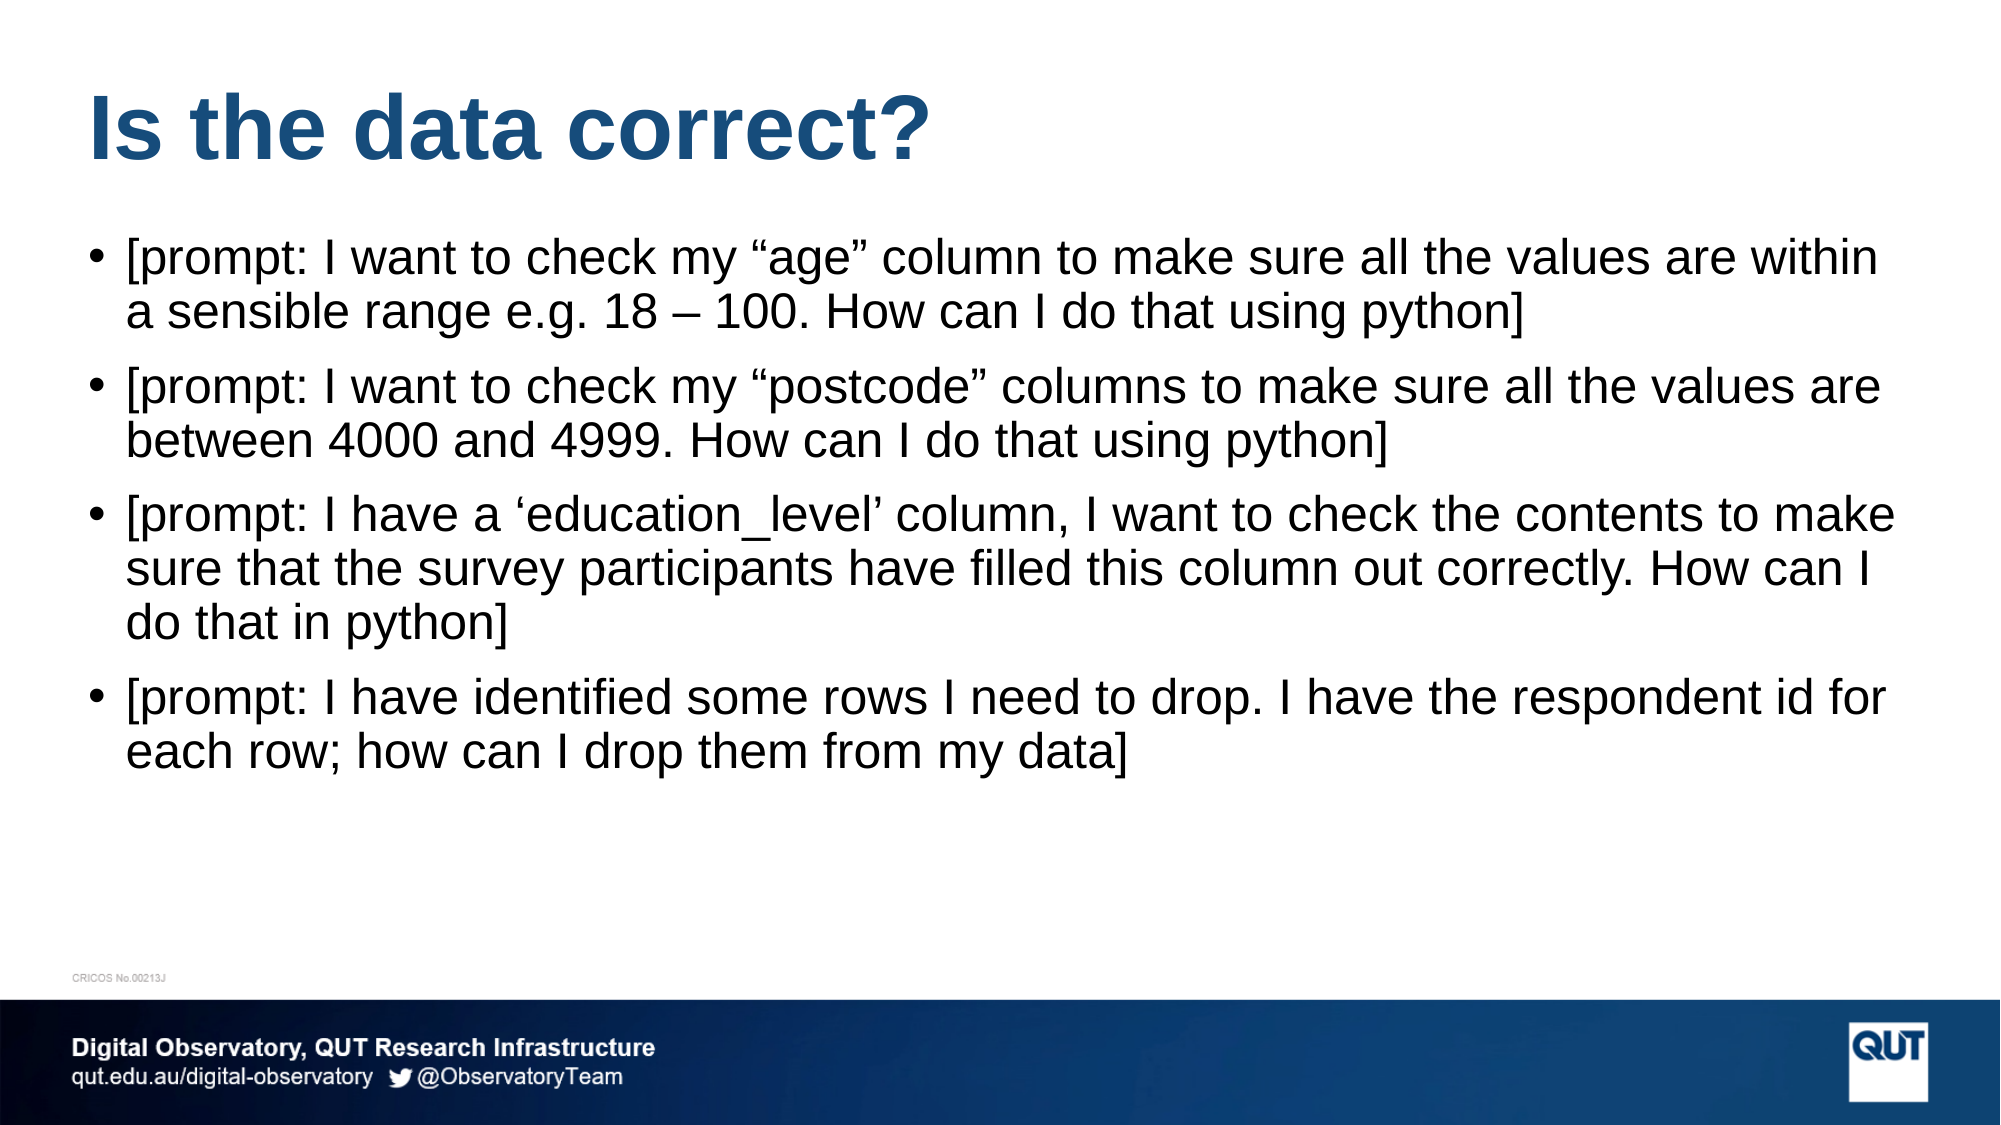

# Is the data correct?
[prompt: I want to check my “age” column to make sure all the values are within a sensible range e.g. 18 – 100. How can I do that using python]
[prompt: I want to check my “postcode” columns to make sure all the values are between 4000 and 4999. How can I do that using python]
[prompt: I have a ‘education_level’ column, I want to check the contents to make sure that the survey participants have filled this column out correctly. How can I do that in python]
[prompt: I have identified some rows I need to drop. I have the respondent id for each row; how can I drop them from my data]